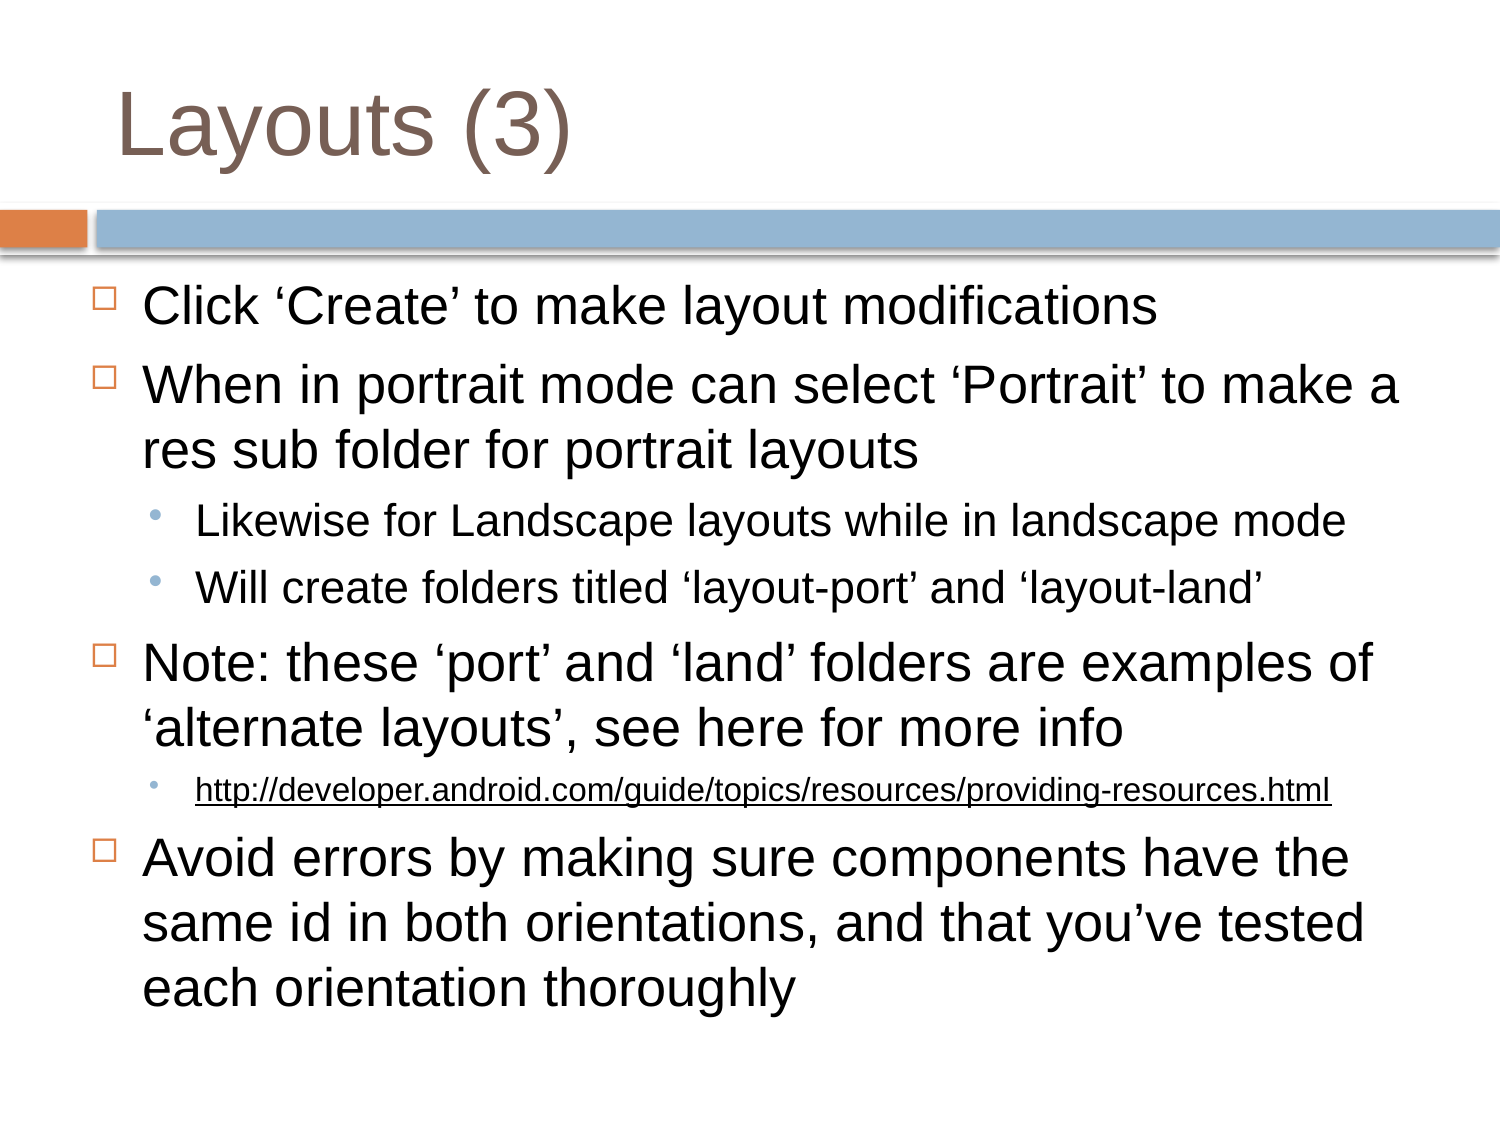

# Layouts (3)
Click ‘Create’ to make layout modifications
When in portrait mode can select ‘Portrait’ to make a res sub folder for portrait layouts
Likewise for Landscape layouts while in landscape mode
Will create folders titled ‘layout-port’ and ‘layout-land’
Note: these ‘port’ and ‘land’ folders are examples of ‘alternate layouts’, see here for more info
http://developer.android.com/guide/topics/resources/providing-resources.html
Avoid errors by making sure components have the same id in both orientations, and that you’ve tested each orientation thoroughly